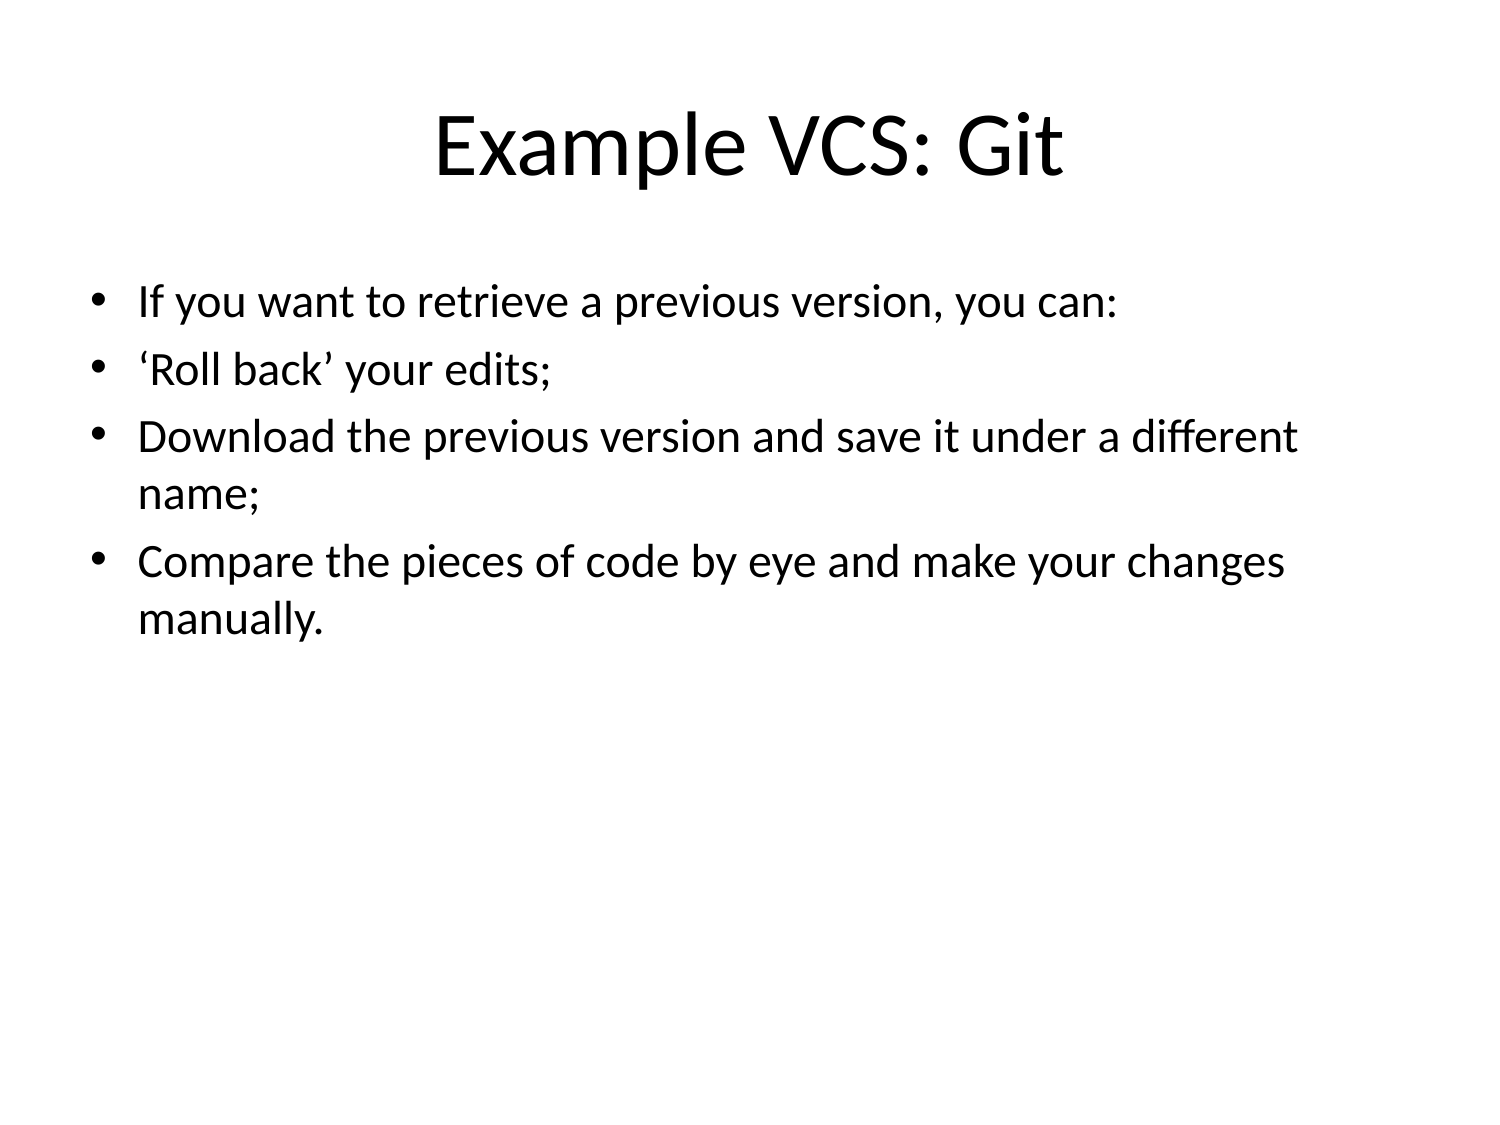

# Example VCS: Git
If you want to retrieve a previous version, you can:
‘Roll back’ your edits;
Download the previous version and save it under a different name;
Compare the pieces of code by eye and make your changes manually.